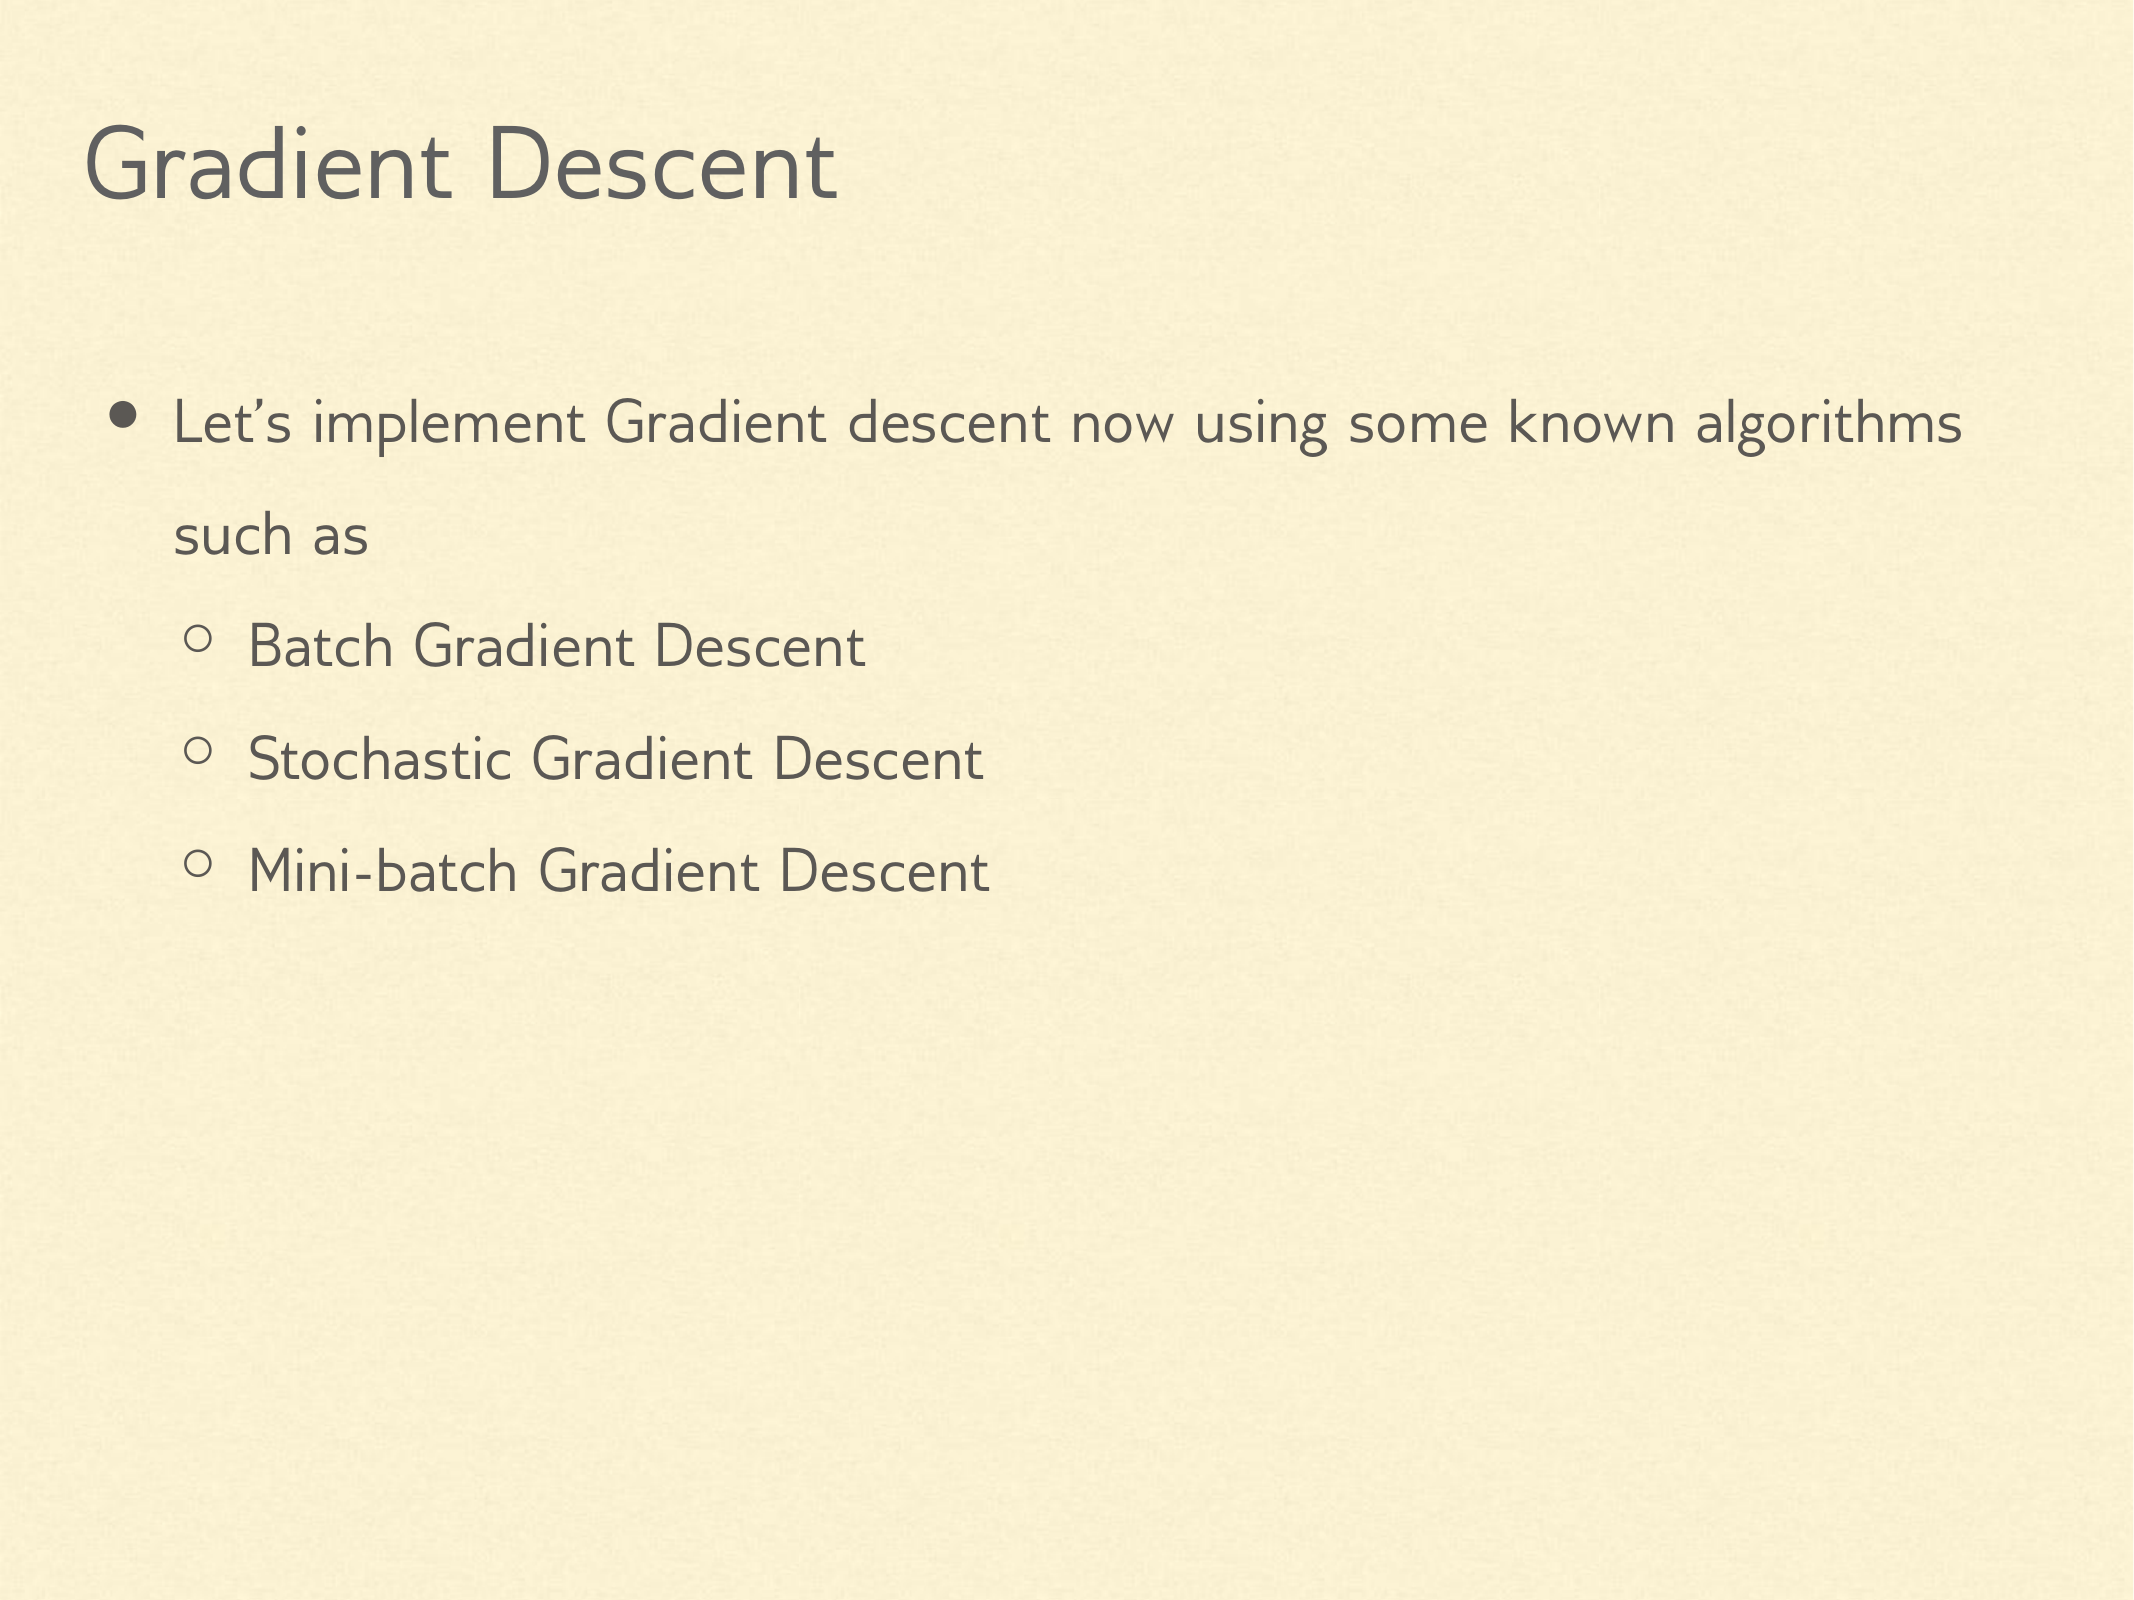

Gradient Descent
Let’s implement Gradient descent now using some known algorithms such as
Batch Gradient Descent
Stochastic Gradient Descent
Mini-batch Gradient Descent